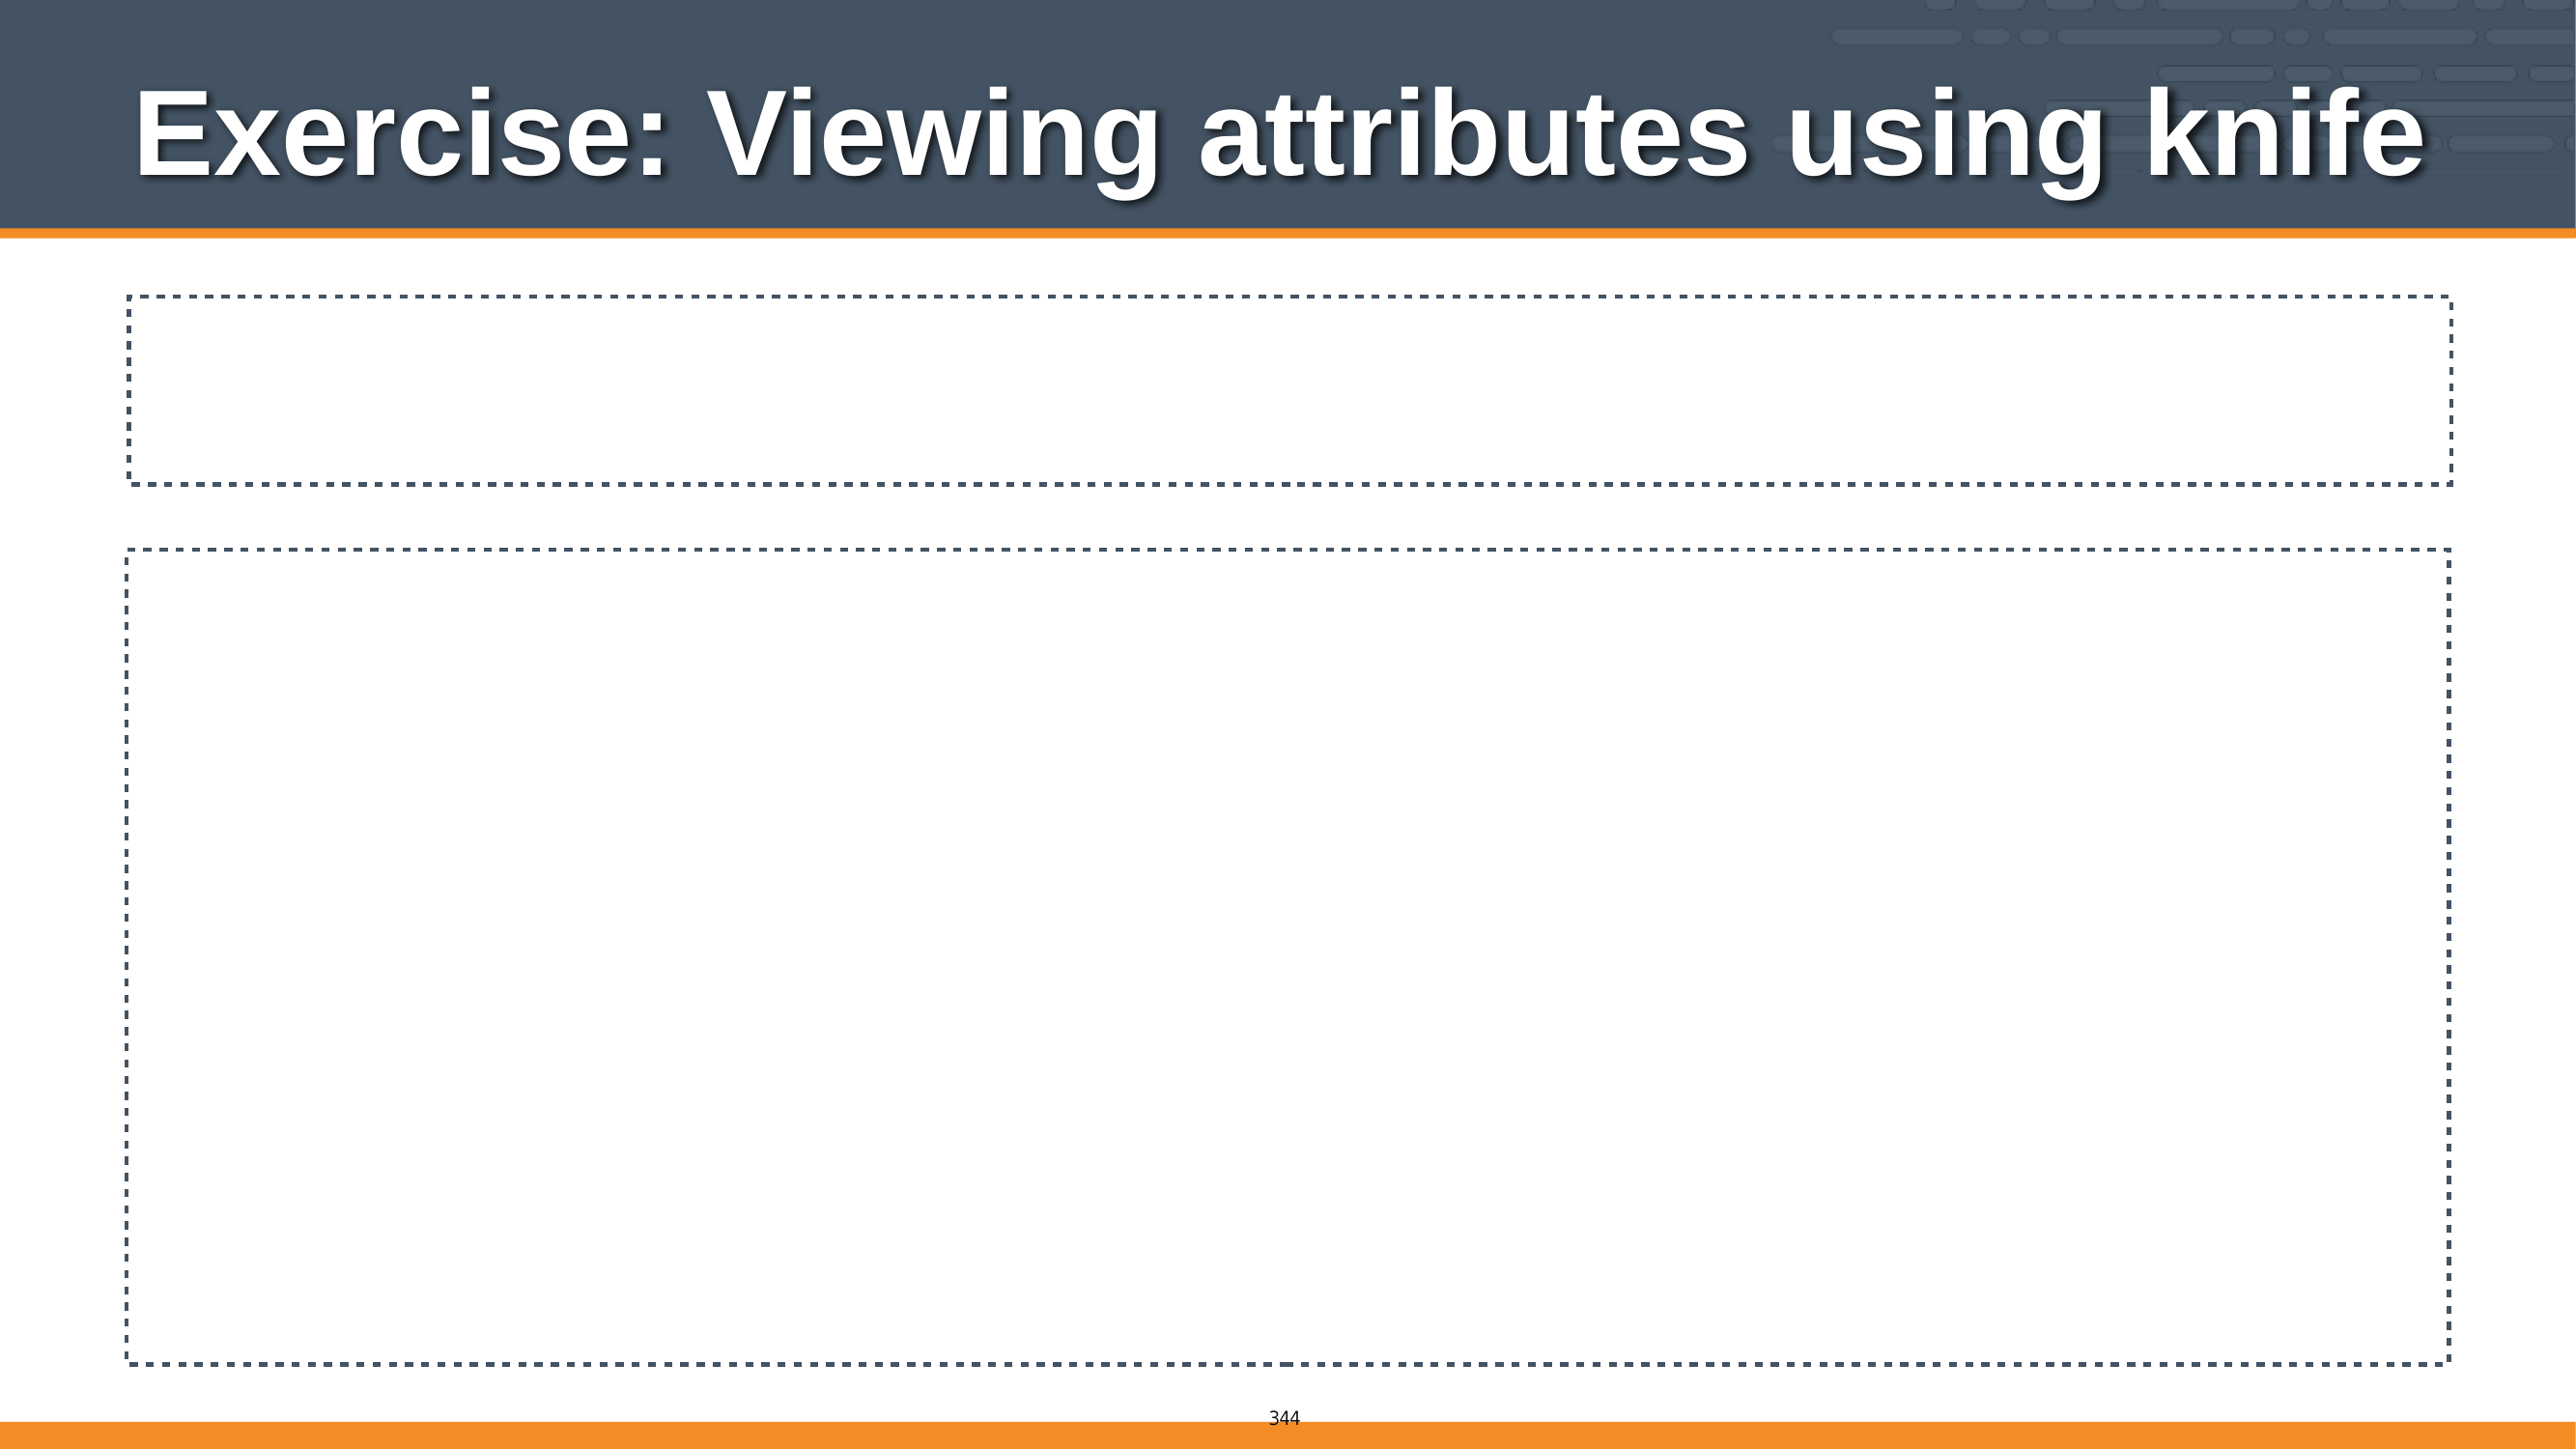

# Exercise: Viewing attributes using knife
$ knife node show node1 -l | more
...
Attributes:
tags:

Default Attributes:
apache:
  indexfile: index2.html

Override Attributes:

Automatic Attributes (Ohai Data):
block_device:
  dm-0:
    removable: 0
    size:      31563776
...
344